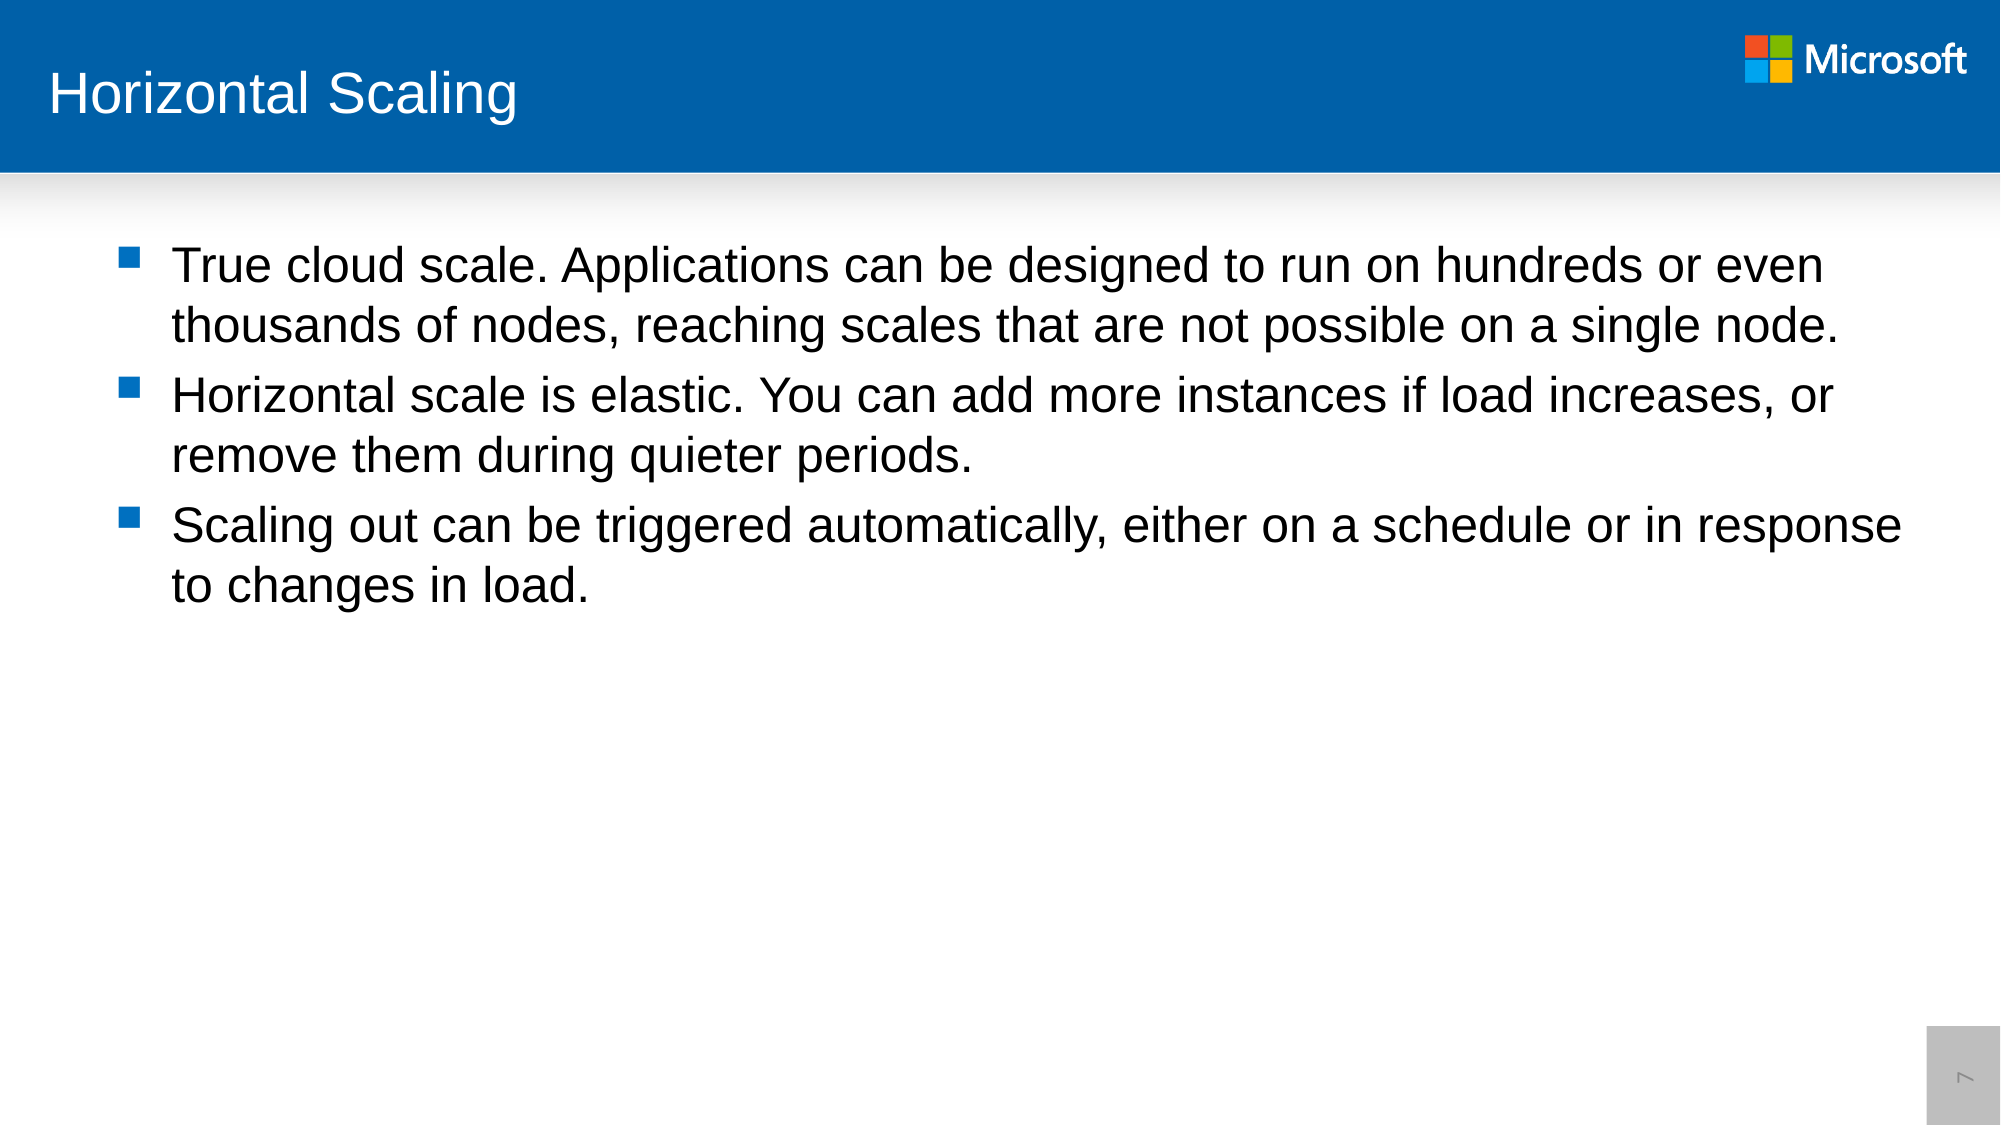

# Horizontal Scaling
True cloud scale. Applications can be designed to run on hundreds or even thousands of nodes, reaching scales that are not possible on a single node.
Horizontal scale is elastic. You can add more instances if load increases, or remove them during quieter periods.
Scaling out can be triggered automatically, either on a schedule or in response to changes in load.